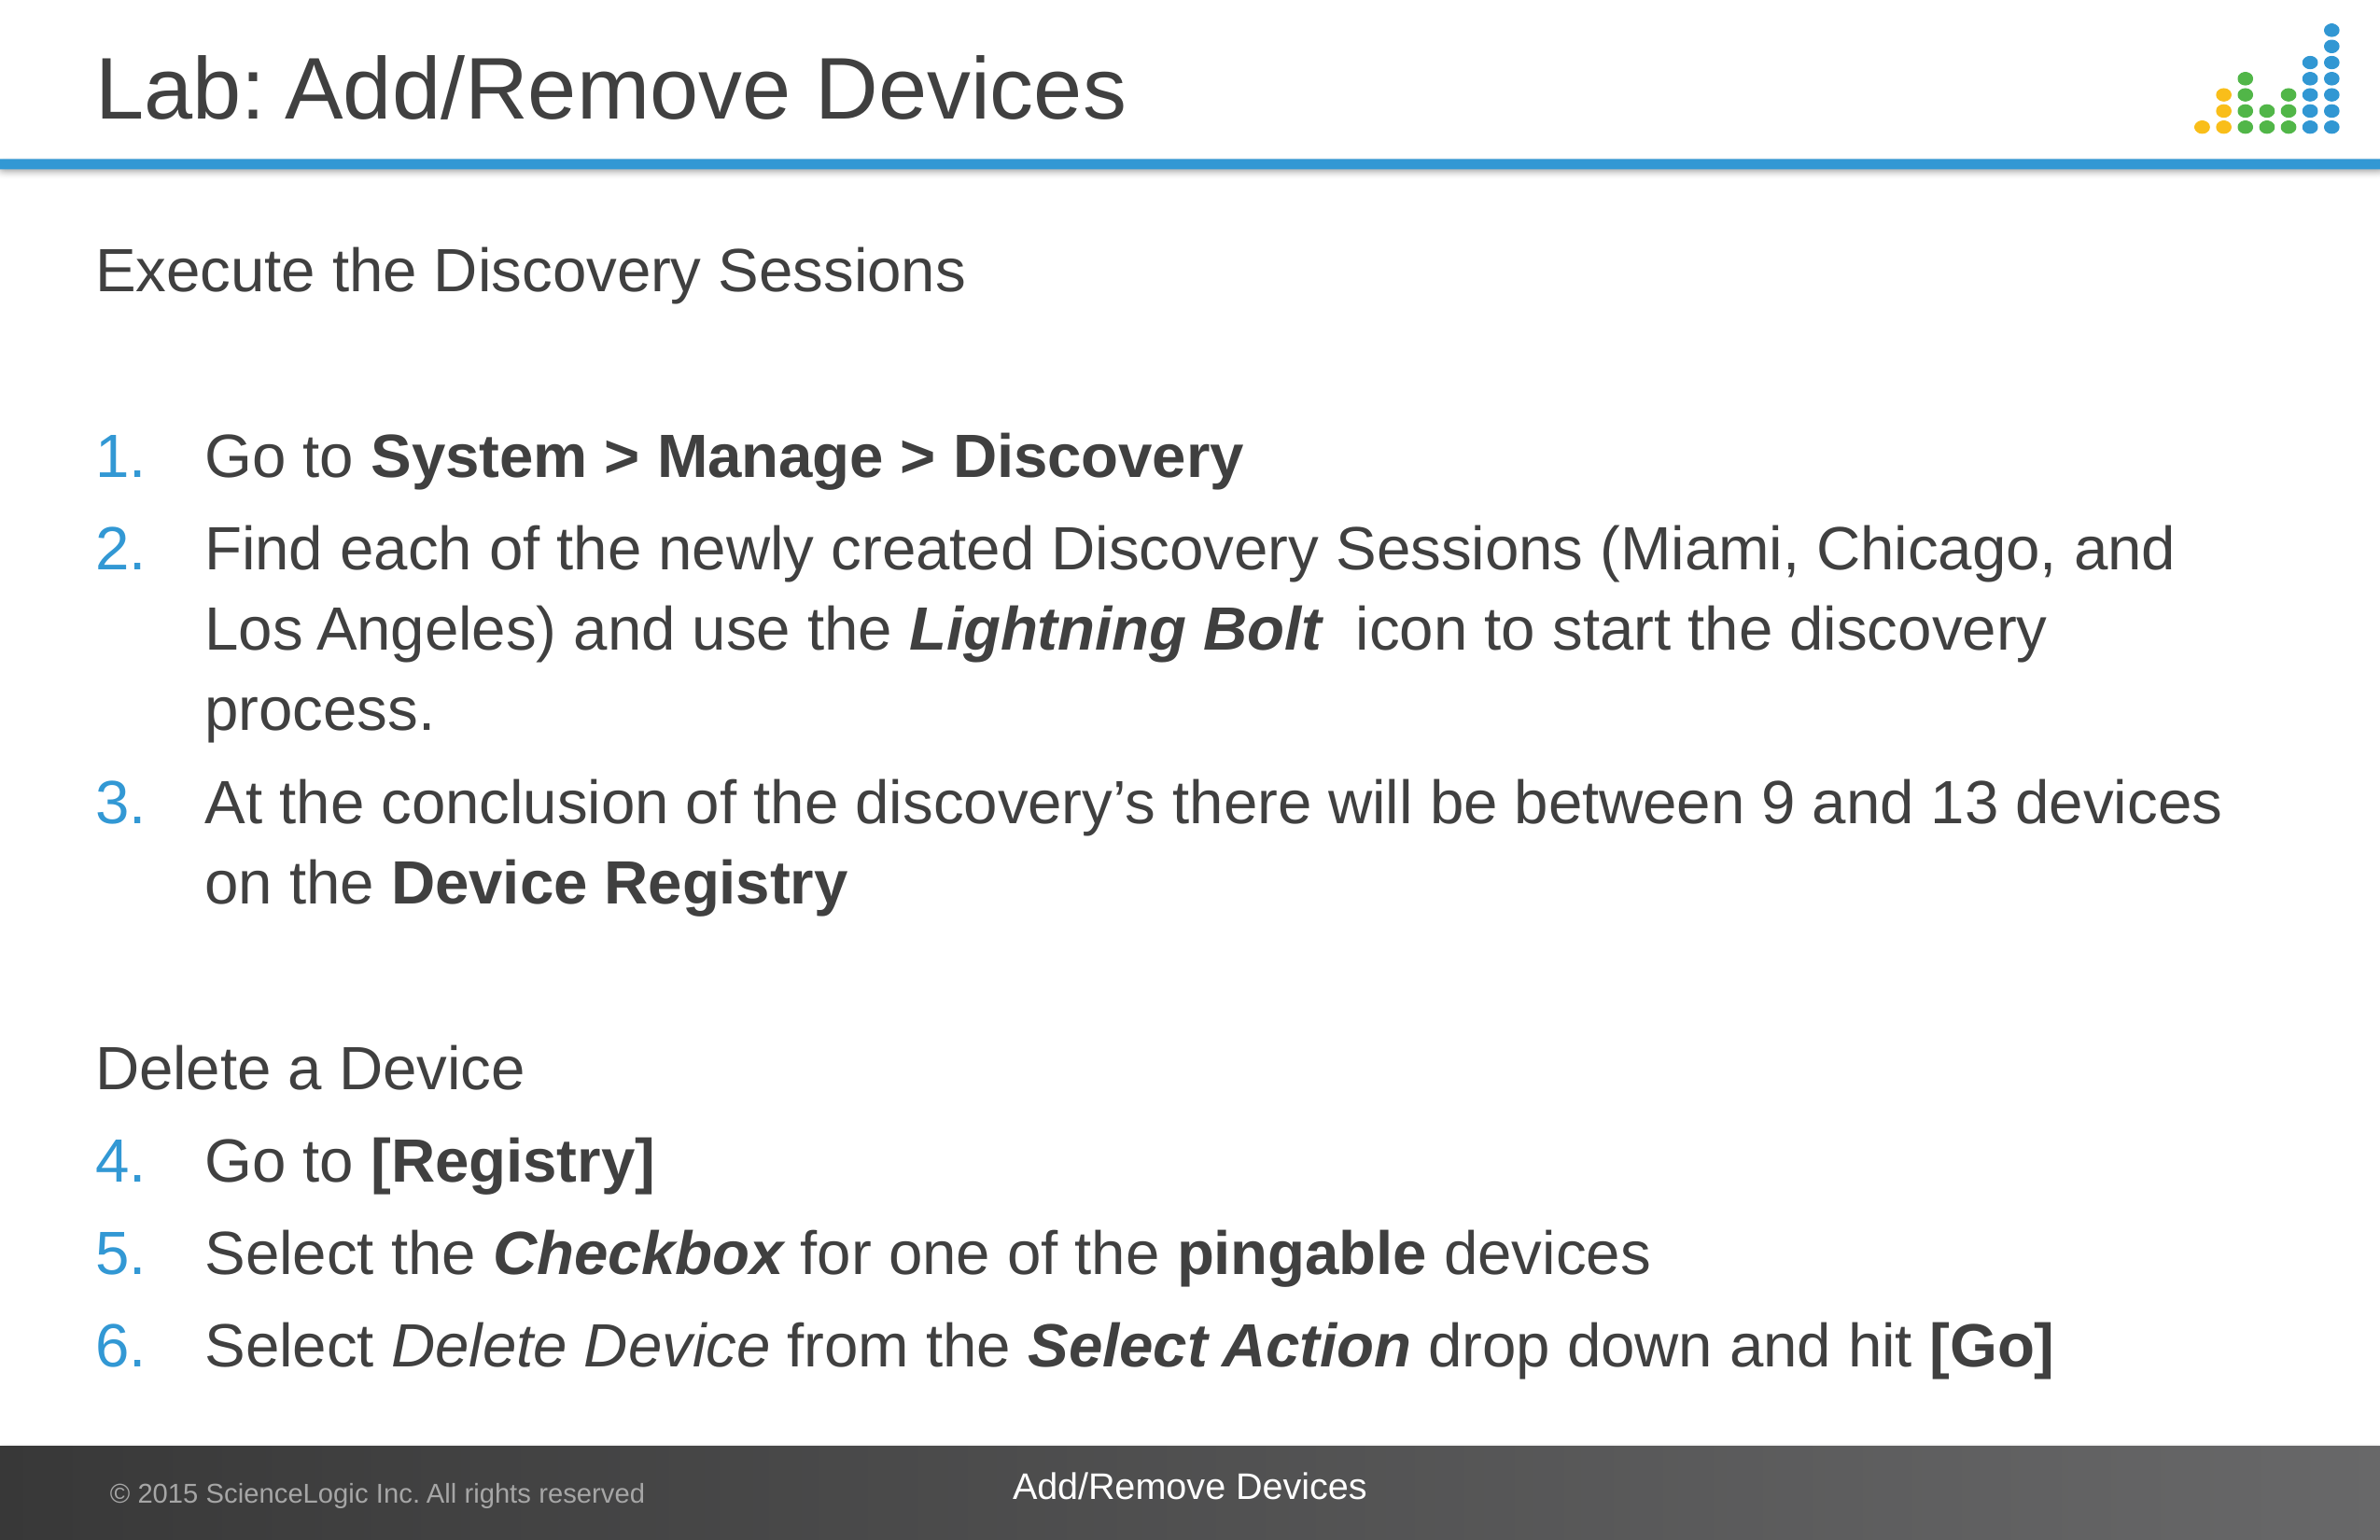

# Lab: Add/Remove Devices
Execute the Discovery Sessions

Go to System > Manage > Discovery
Find each of the newly created Discovery Sessions (Miami, Chicago, and Los Angeles) and use the Lightning Bolt  icon to start the discovery process.
At the conclusion of the discovery’s there will be between 9 and 13 devices on the Device Registry

Delete a Device
Go to [Registry]
Select the Checkbox for one of the pingable devices
Select Delete Device from the Select Action drop down and hit [Go]

Add/Remove Devices